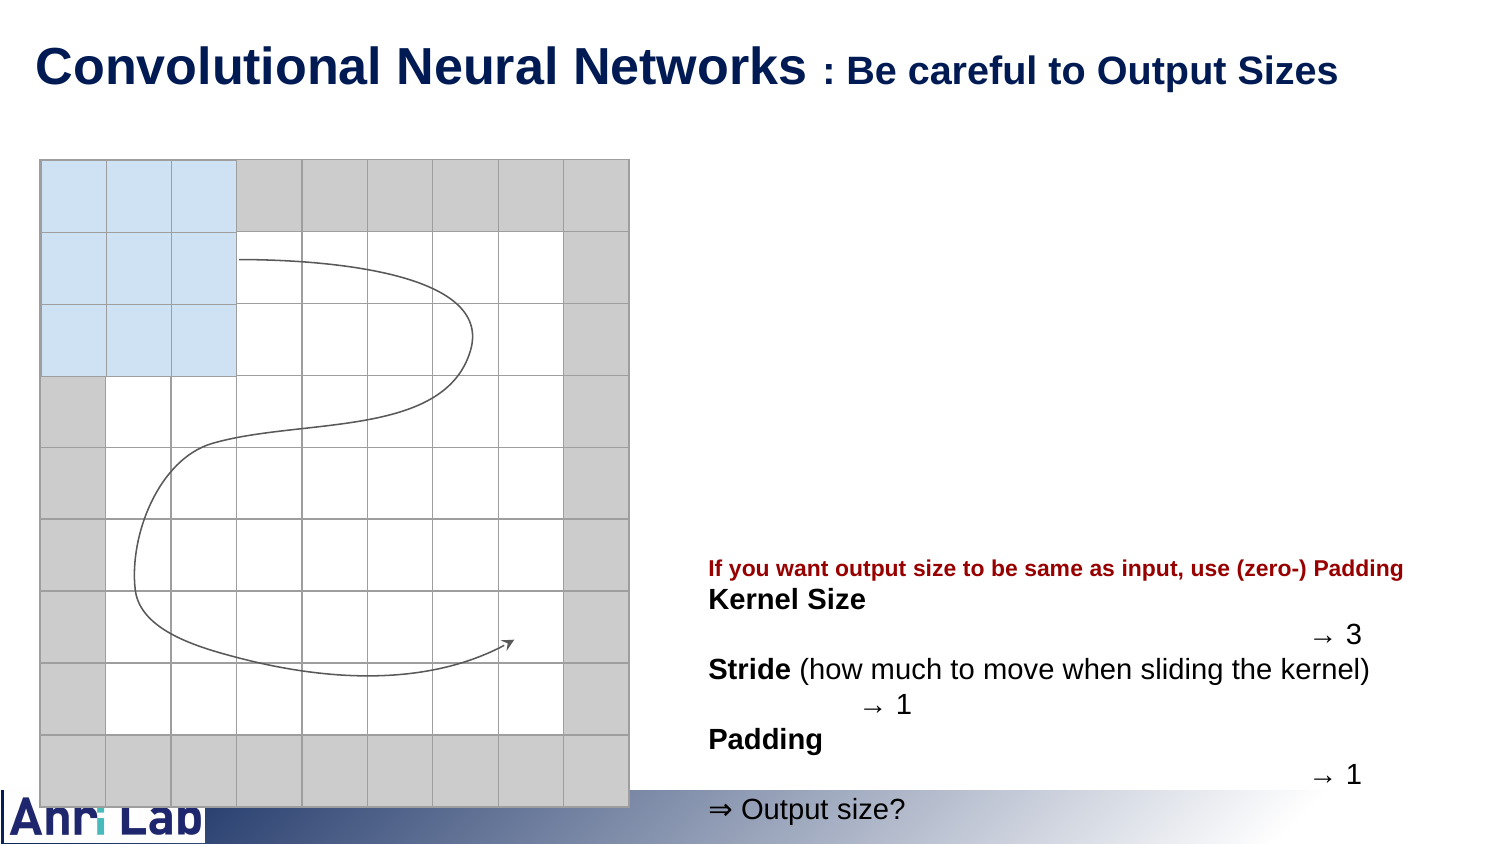

# Convolutional Neural Networks : Be careful to Output Sizes
|  |  |  |  |  |  |  |  |  |
| --- | --- | --- | --- | --- | --- | --- | --- | --- |
|  |  |  |  |  |  |  |  |  |
|  |  |  |  |  |  |  |  |  |
|  |  |  |  |  |  |  |  |  |
|  |  |  |  |  |  |  |  |  |
|  |  |  |  |  |  |  |  |  |
|  |  |  |  |  |  |  |  |  |
|  |  |  |  |  |  |  |  |  |
|  |  |  |  |  |  |  |  |  |
|  |  |  |
| --- | --- | --- |
|  |  |  |
|  |  |  |

If you want output size to be same as input, use (zero-) Padding
Kernel Size							→ 3
Stride (how much to move when sliding the kernel)	→ 1
Padding 								→ 1
⇒ Output size?